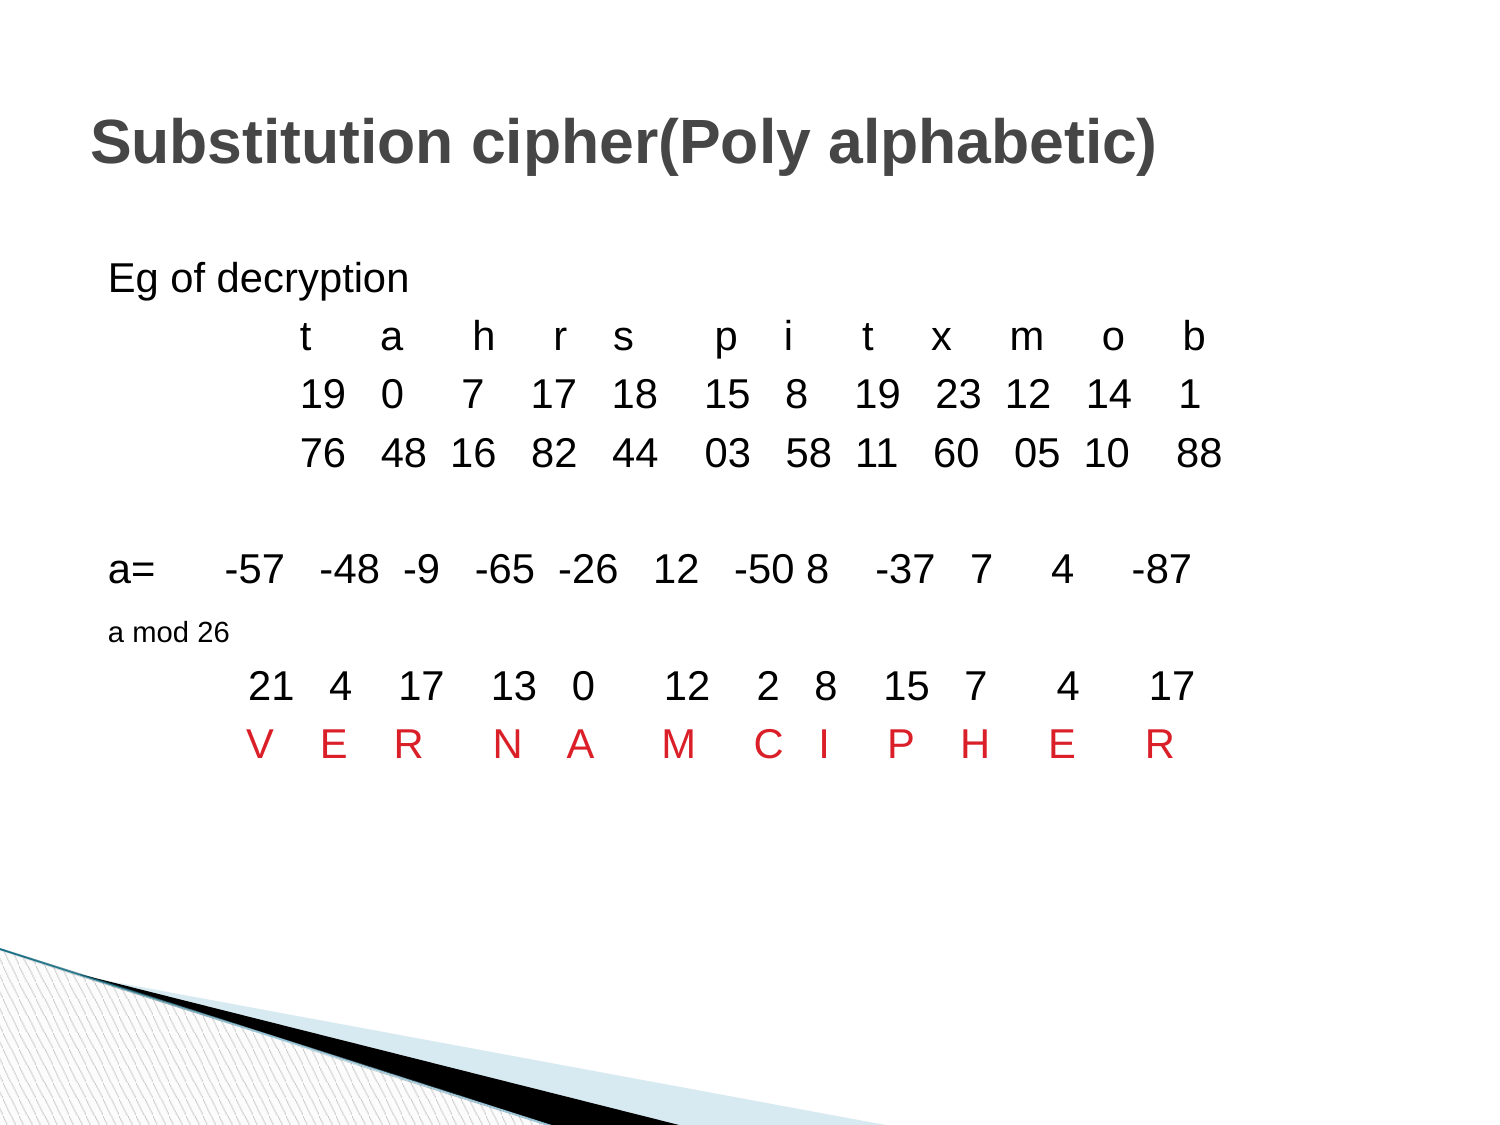

Substitution cipher(Poly alphabetic)
Eg of decryption
		t      a      h     r    s       p    i      t     x     m     o     b
		19   0     7    17   18    15   8    19   23  12   14    1
		76   48  16   82   44    03   58  11   60   05  10    88

a=      -57   -48  -9   -65  -26   12   -50 8    -37   7     4     -87
a mod 26
                 21   4    17    13   0      12    2   8    15   7      4      17
            V    E    R      N    A      M     C   I     P    H     E      R